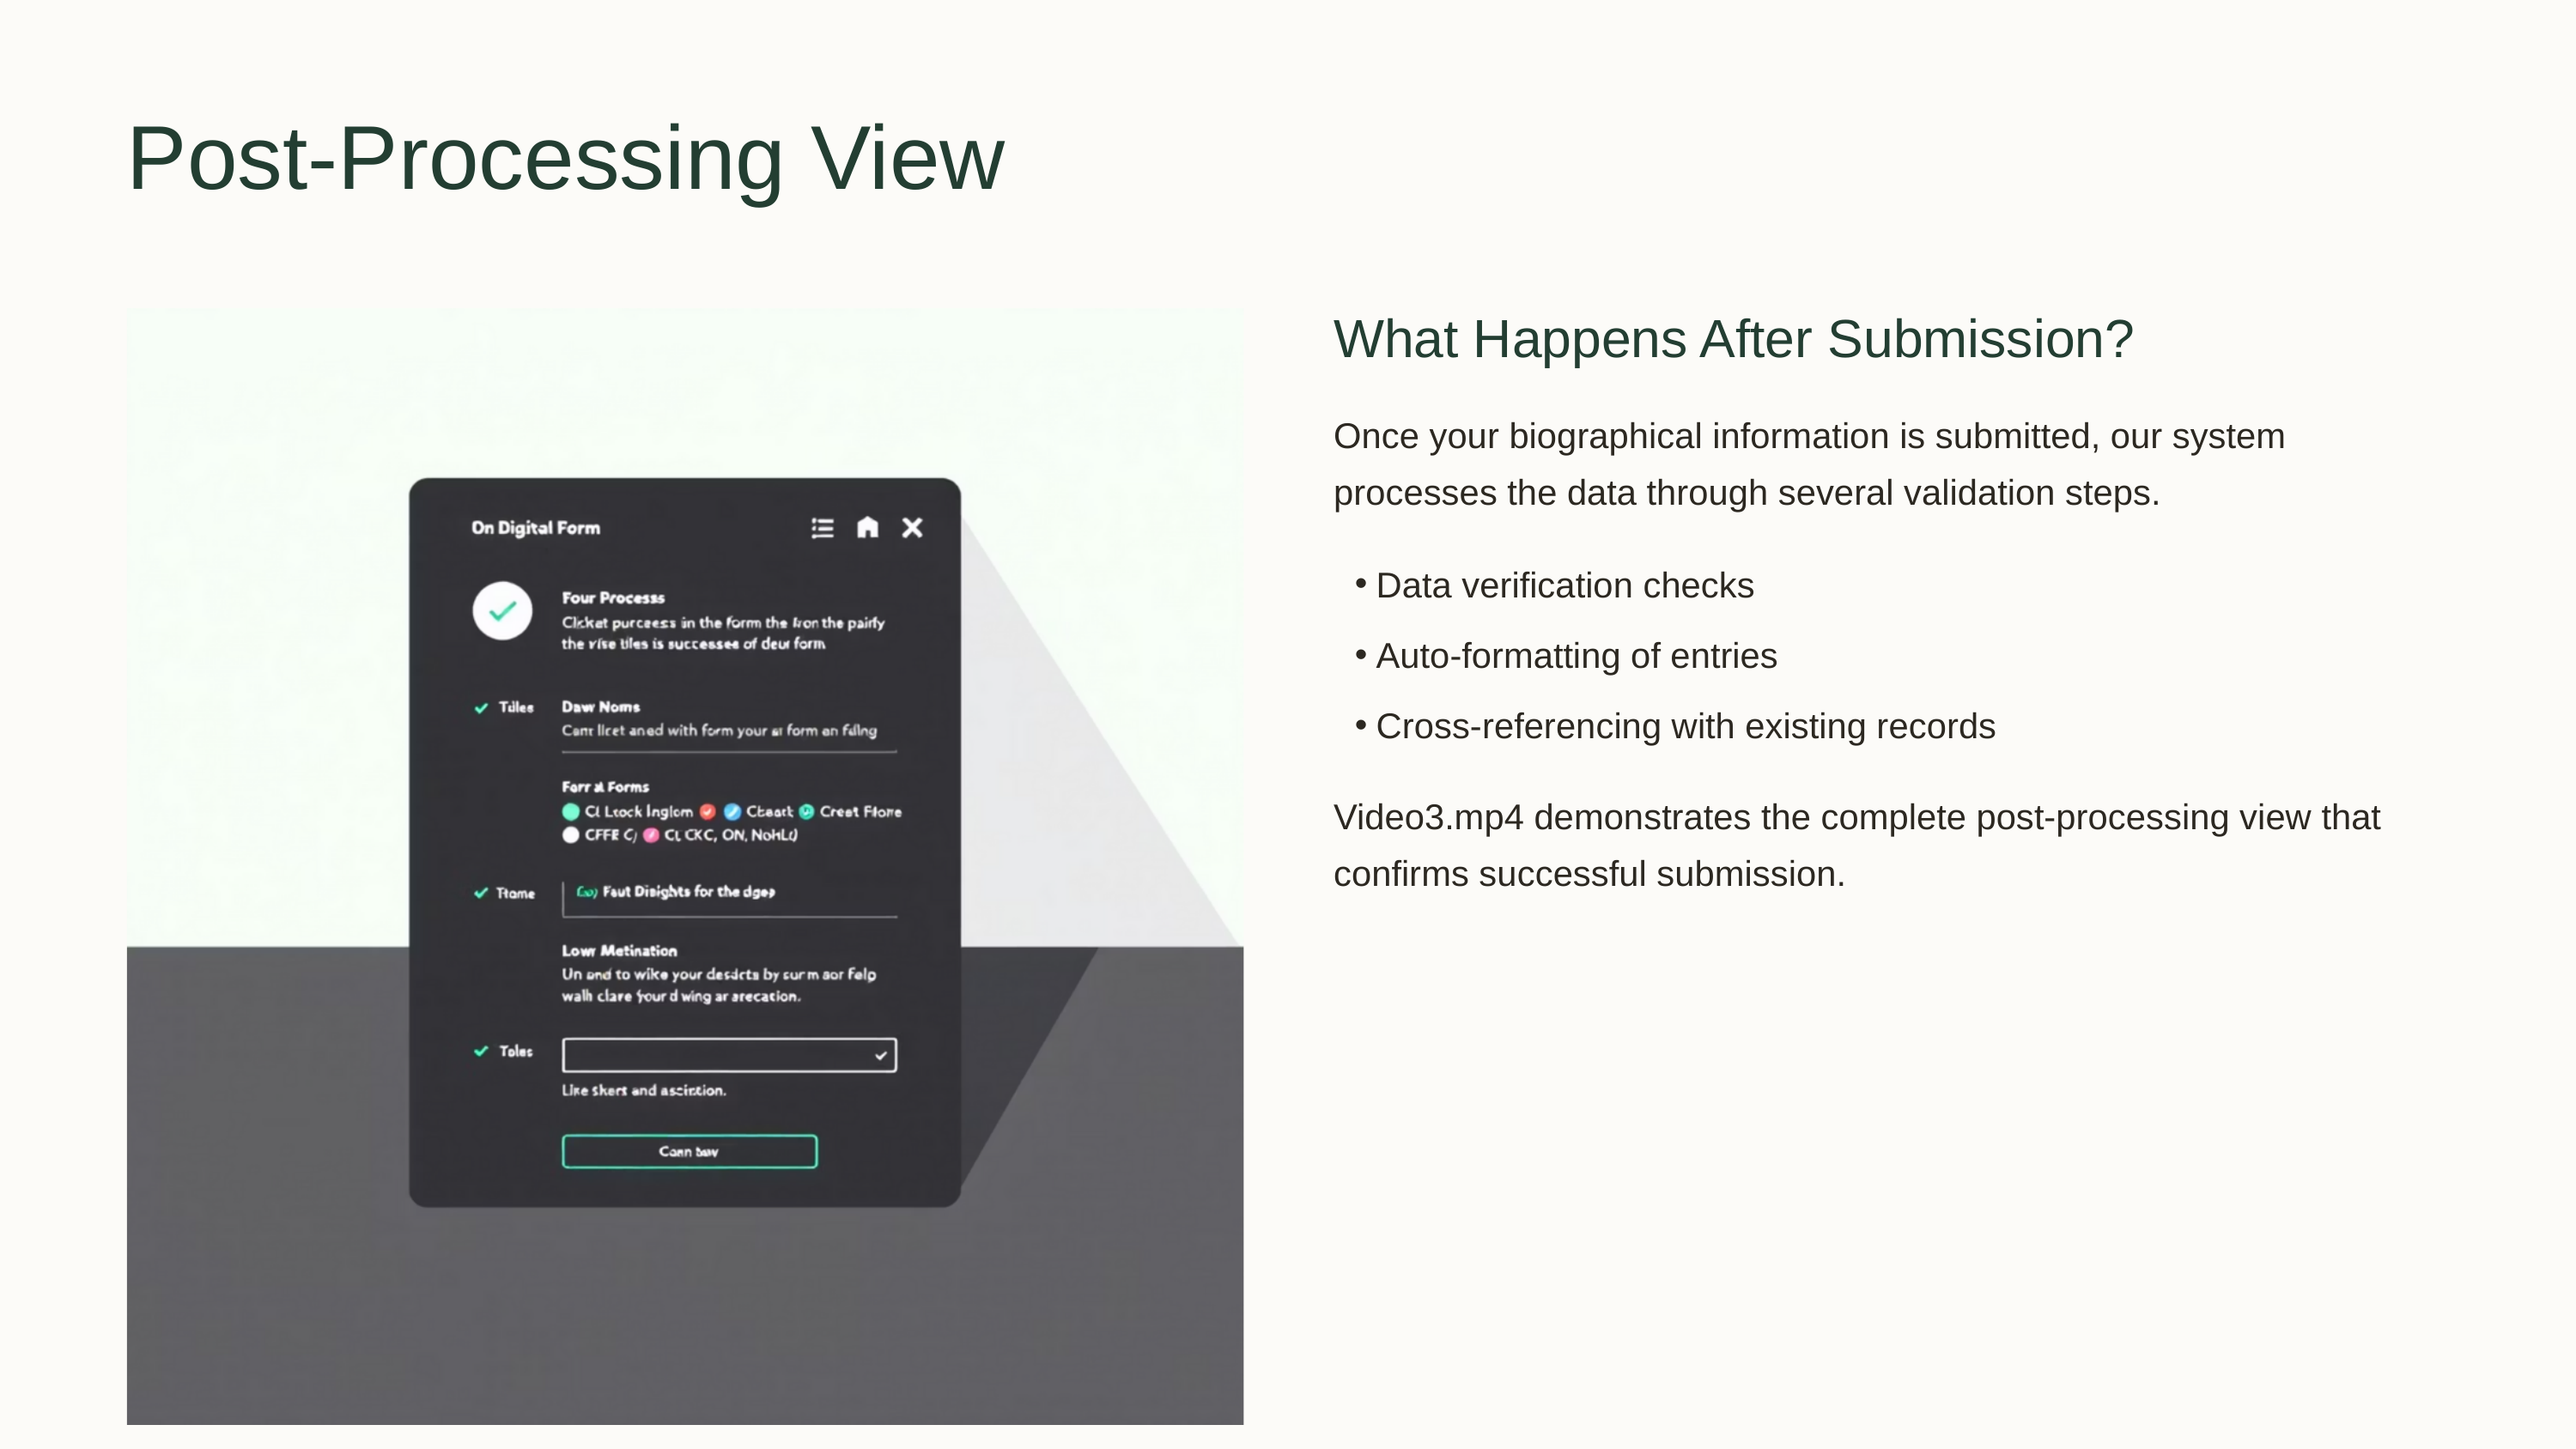

Post-Processing View
What Happens After Submission?

Once your biographical information is submitted, our system processes the data through several validation steps.
Data verification checks
Auto-formatting of entries
Cross-referencing with existing records
Video3.mp4 demonstrates the complete post-processing view that confirms successful submission.